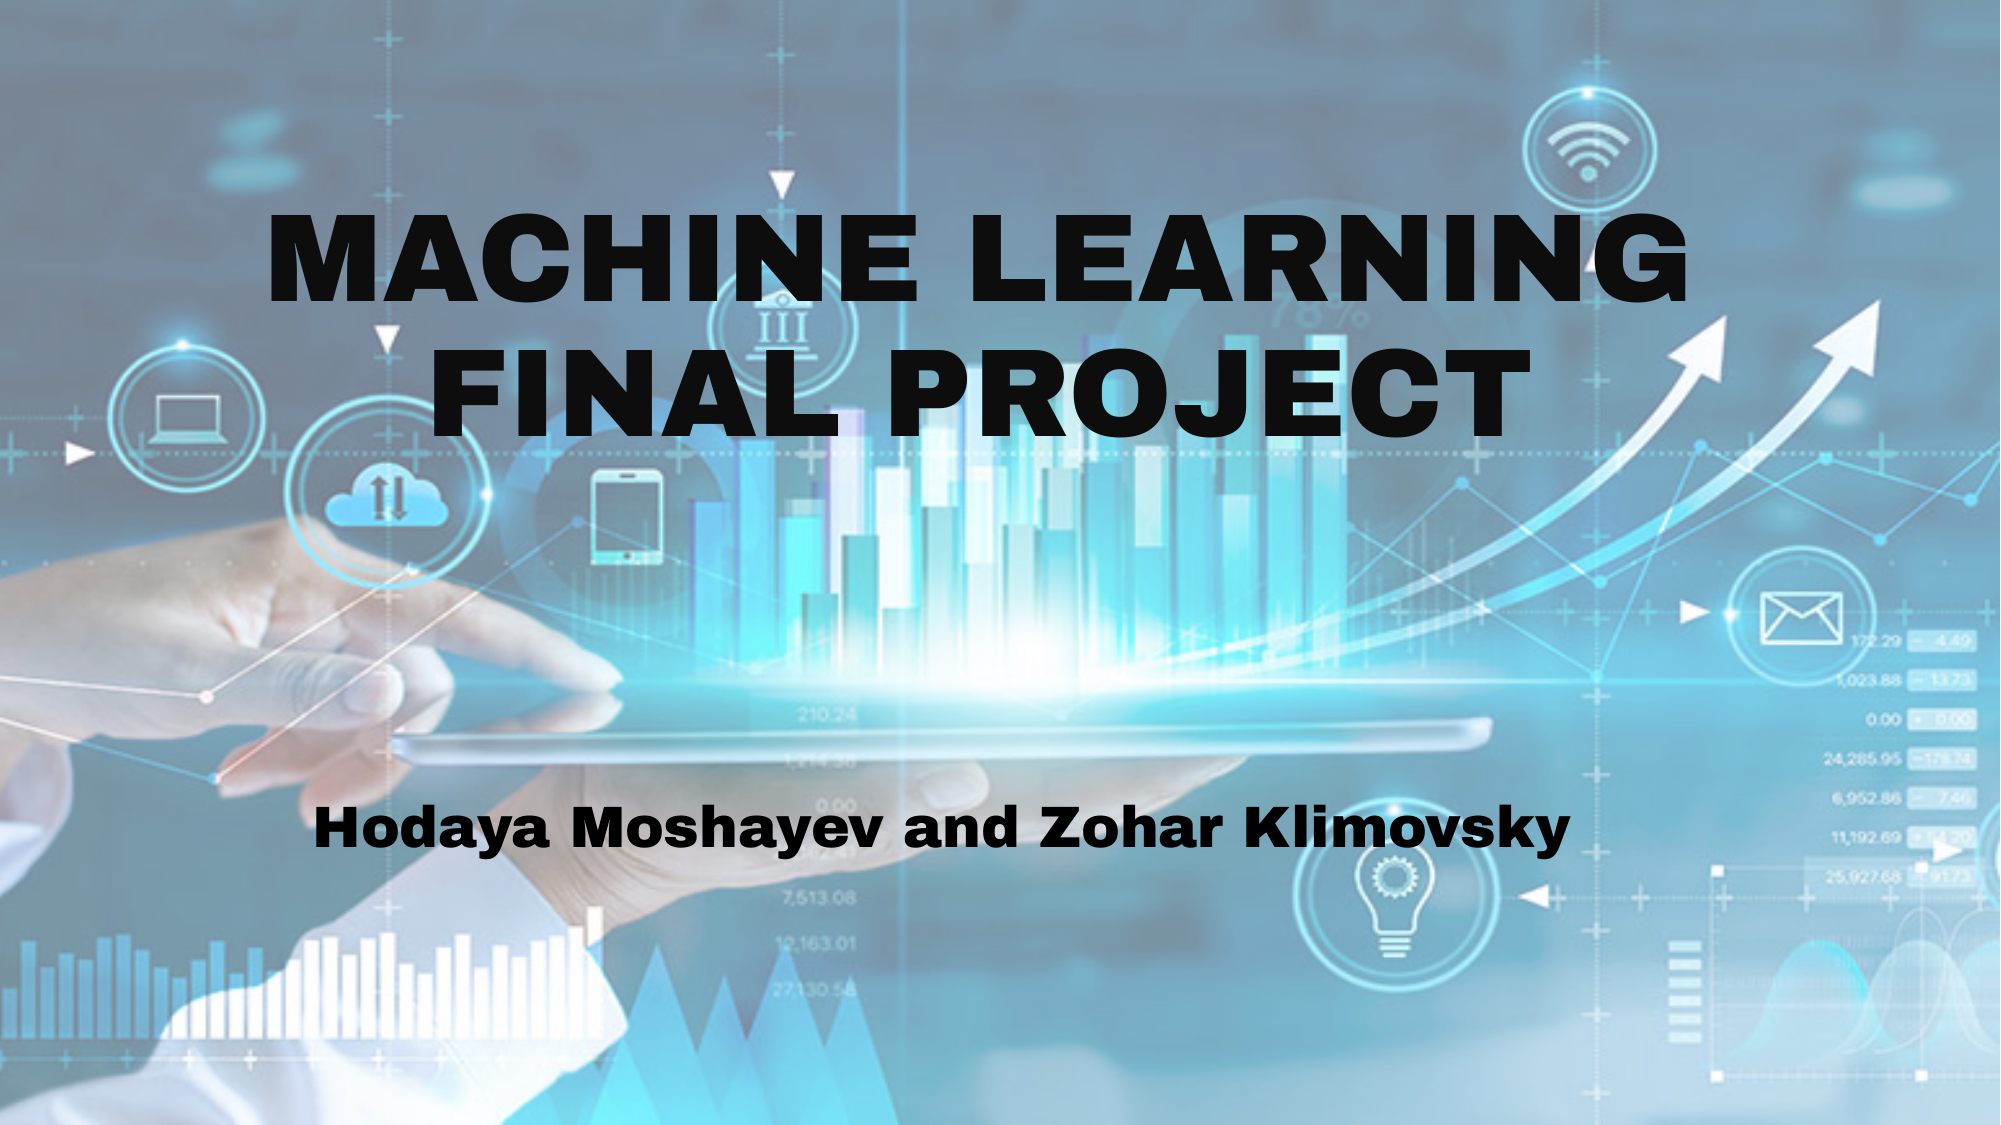

# MACHINE LEARNING FINAL PROJECT
Hodaya Moshayev and Zohar Klimovsky